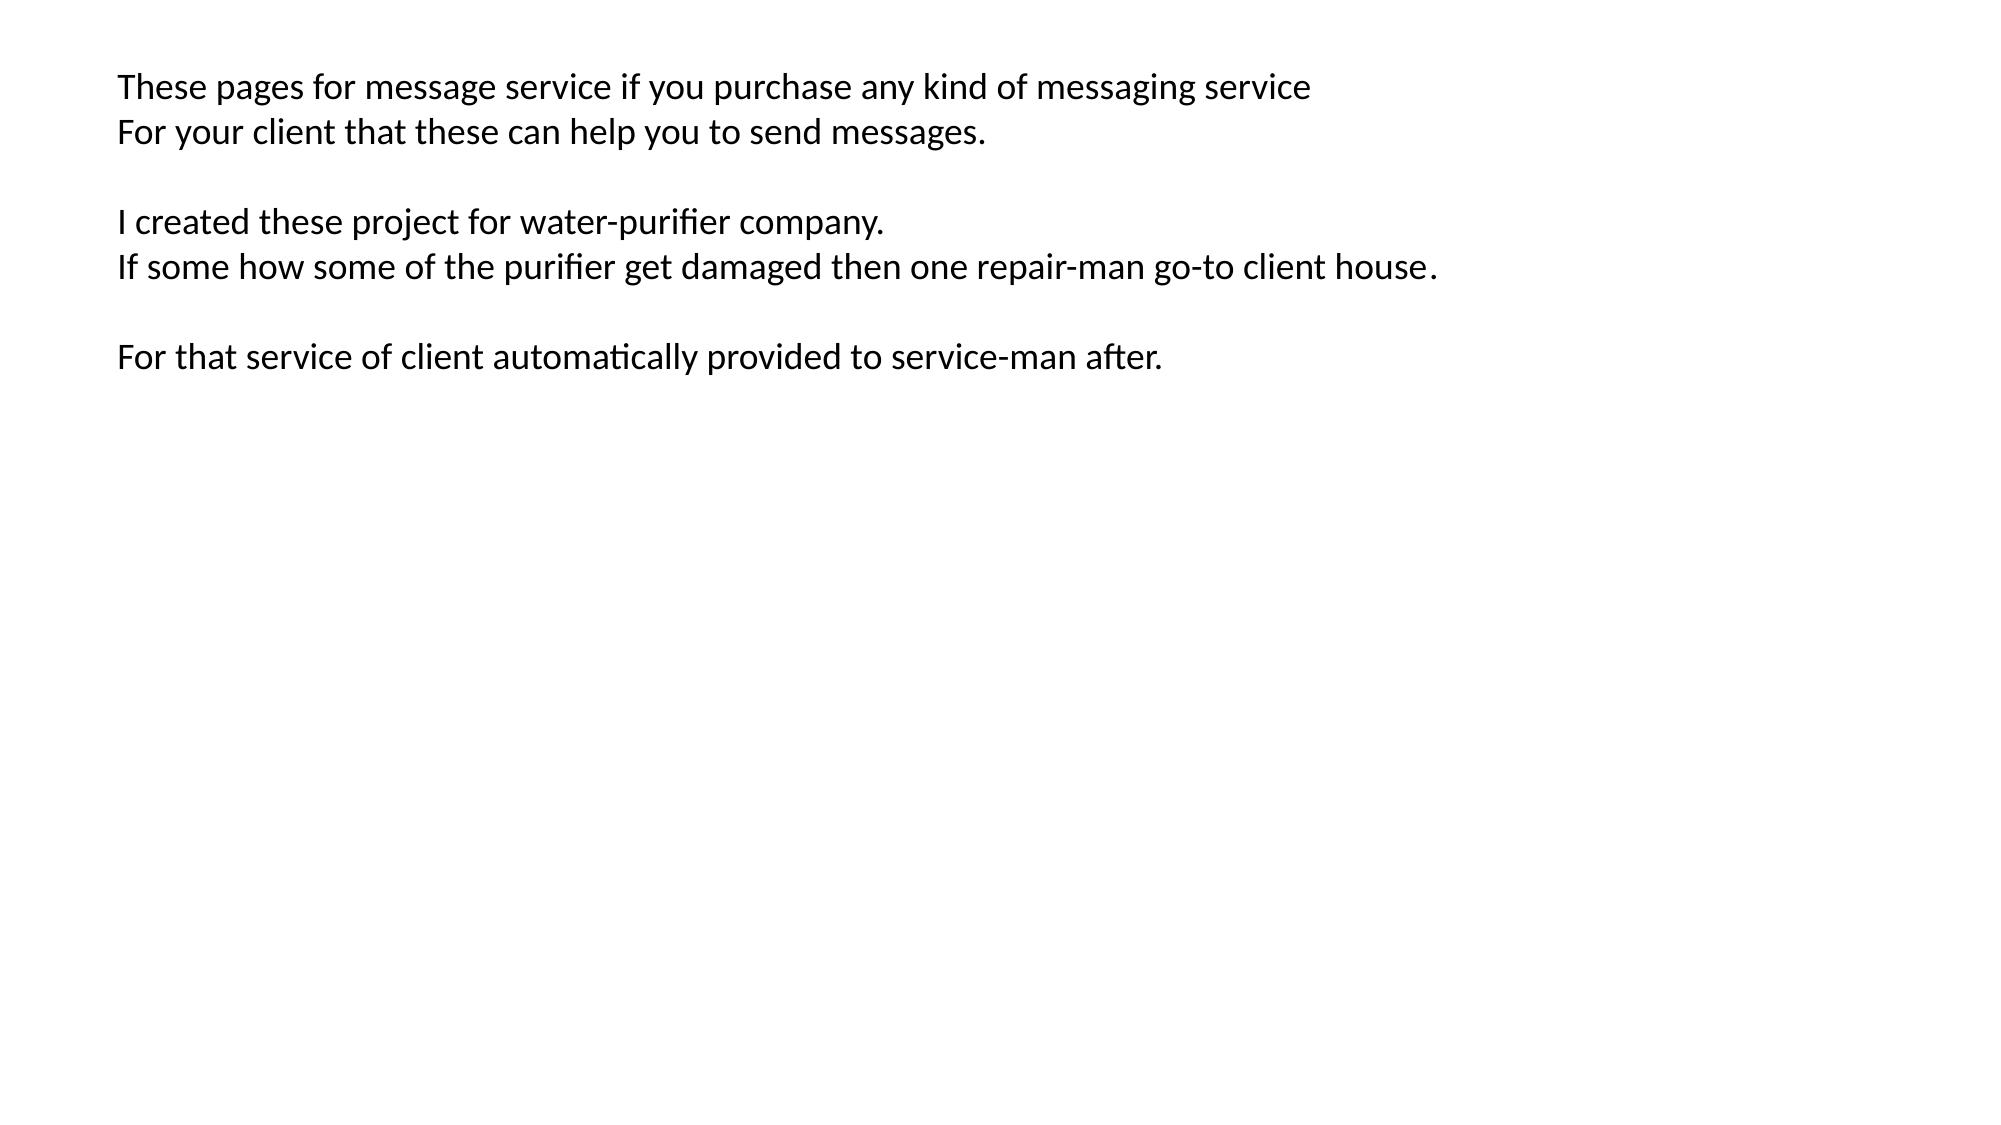

These pages for message service if you purchase any kind of messaging service
For your client that these can help you to send messages.

I created these project for water-purifier company.
If some how some of the purifier get damaged then one repair-man go-to client house.

For that service of client automatically provided to service-man after.